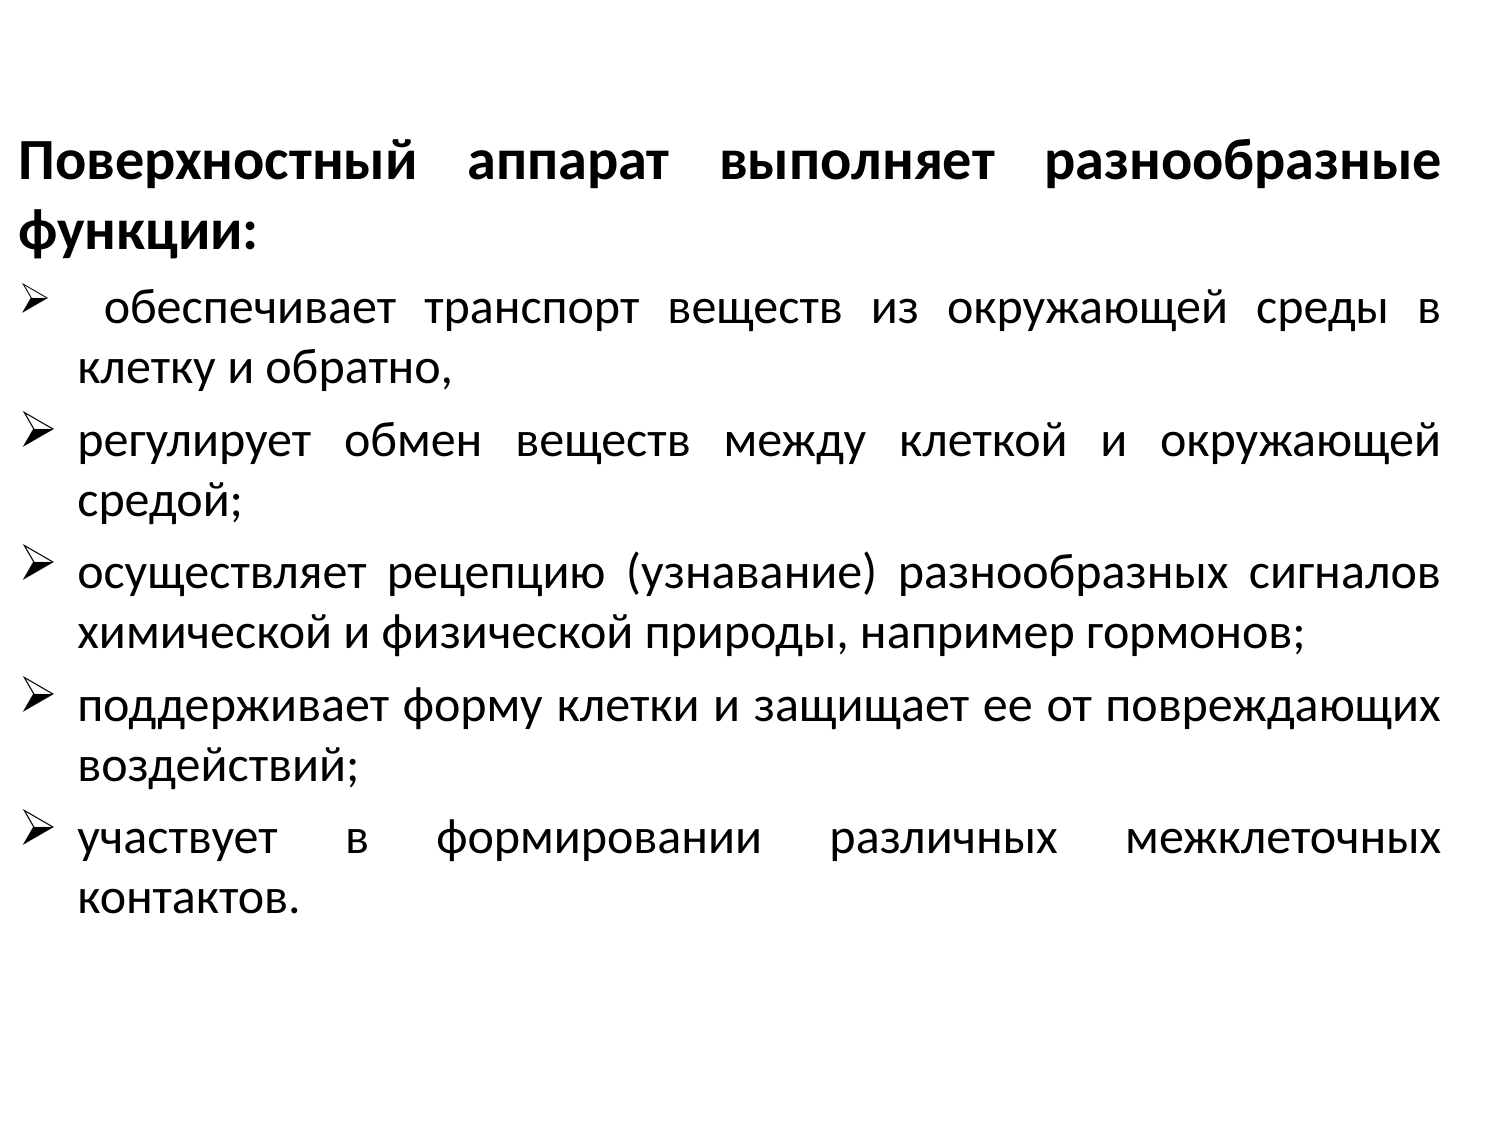

Поверхностный аппарат выполняет разнообразные функции:
 обеспечивает транспорт веществ из окружающей среды в клетку и обратно,
регулирует обмен веществ между клеткой и окружающей средой;
осуществляет рецепцию (узнавание) разнообразных сигналов химической и физической природы, например гормонов;
поддерживает форму клетки и защищает ее от повреждающих воздействий;
участвует в формировании различных межклеточных контактов.